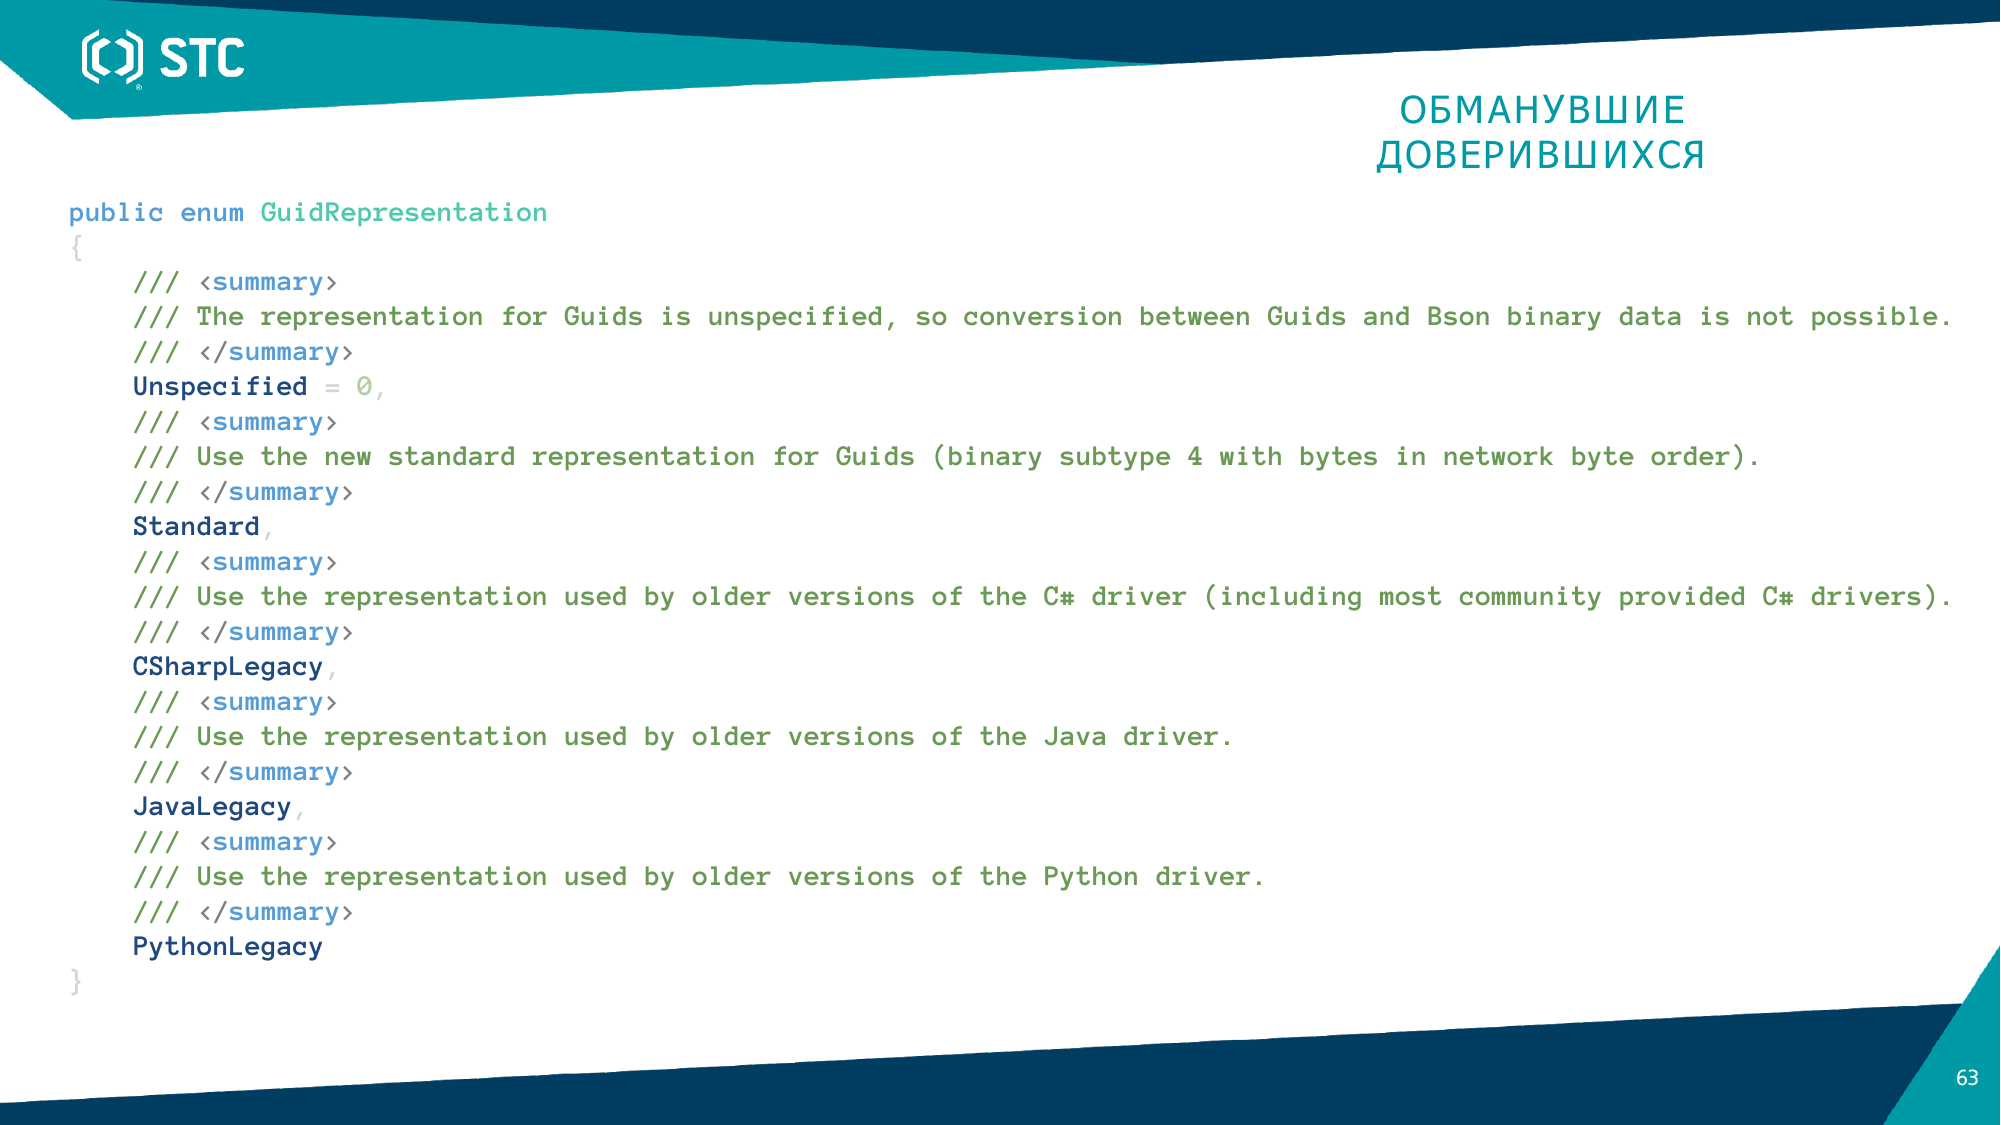

ОБМАНУВШИЕ ДОВЕРИВШИХСЯ
public enum GuidRepresentation
{
    /// <summary>
    /// The representation for Guids is unspecified, so conversion between Guids and Bson binary data is not possible.
    /// </summary>
    Unspecified = 0,
    /// <summary>
    /// Use the new standard representation for Guids (binary subtype 4 with bytes in network byte order).
    /// </summary>
    Standard,
    /// <summary>
    /// Use the representation used by older versions of the C# driver (including most community provided C# drivers).
    /// </summary>
    CSharpLegacy,
    /// <summary>
    /// Use the representation used by older versions of the Java driver.
    /// </summary>
    JavaLegacy,
    /// <summary>
    /// Use the representation used by older versions of the Python driver.
    /// </summary>
    PythonLegacy
}